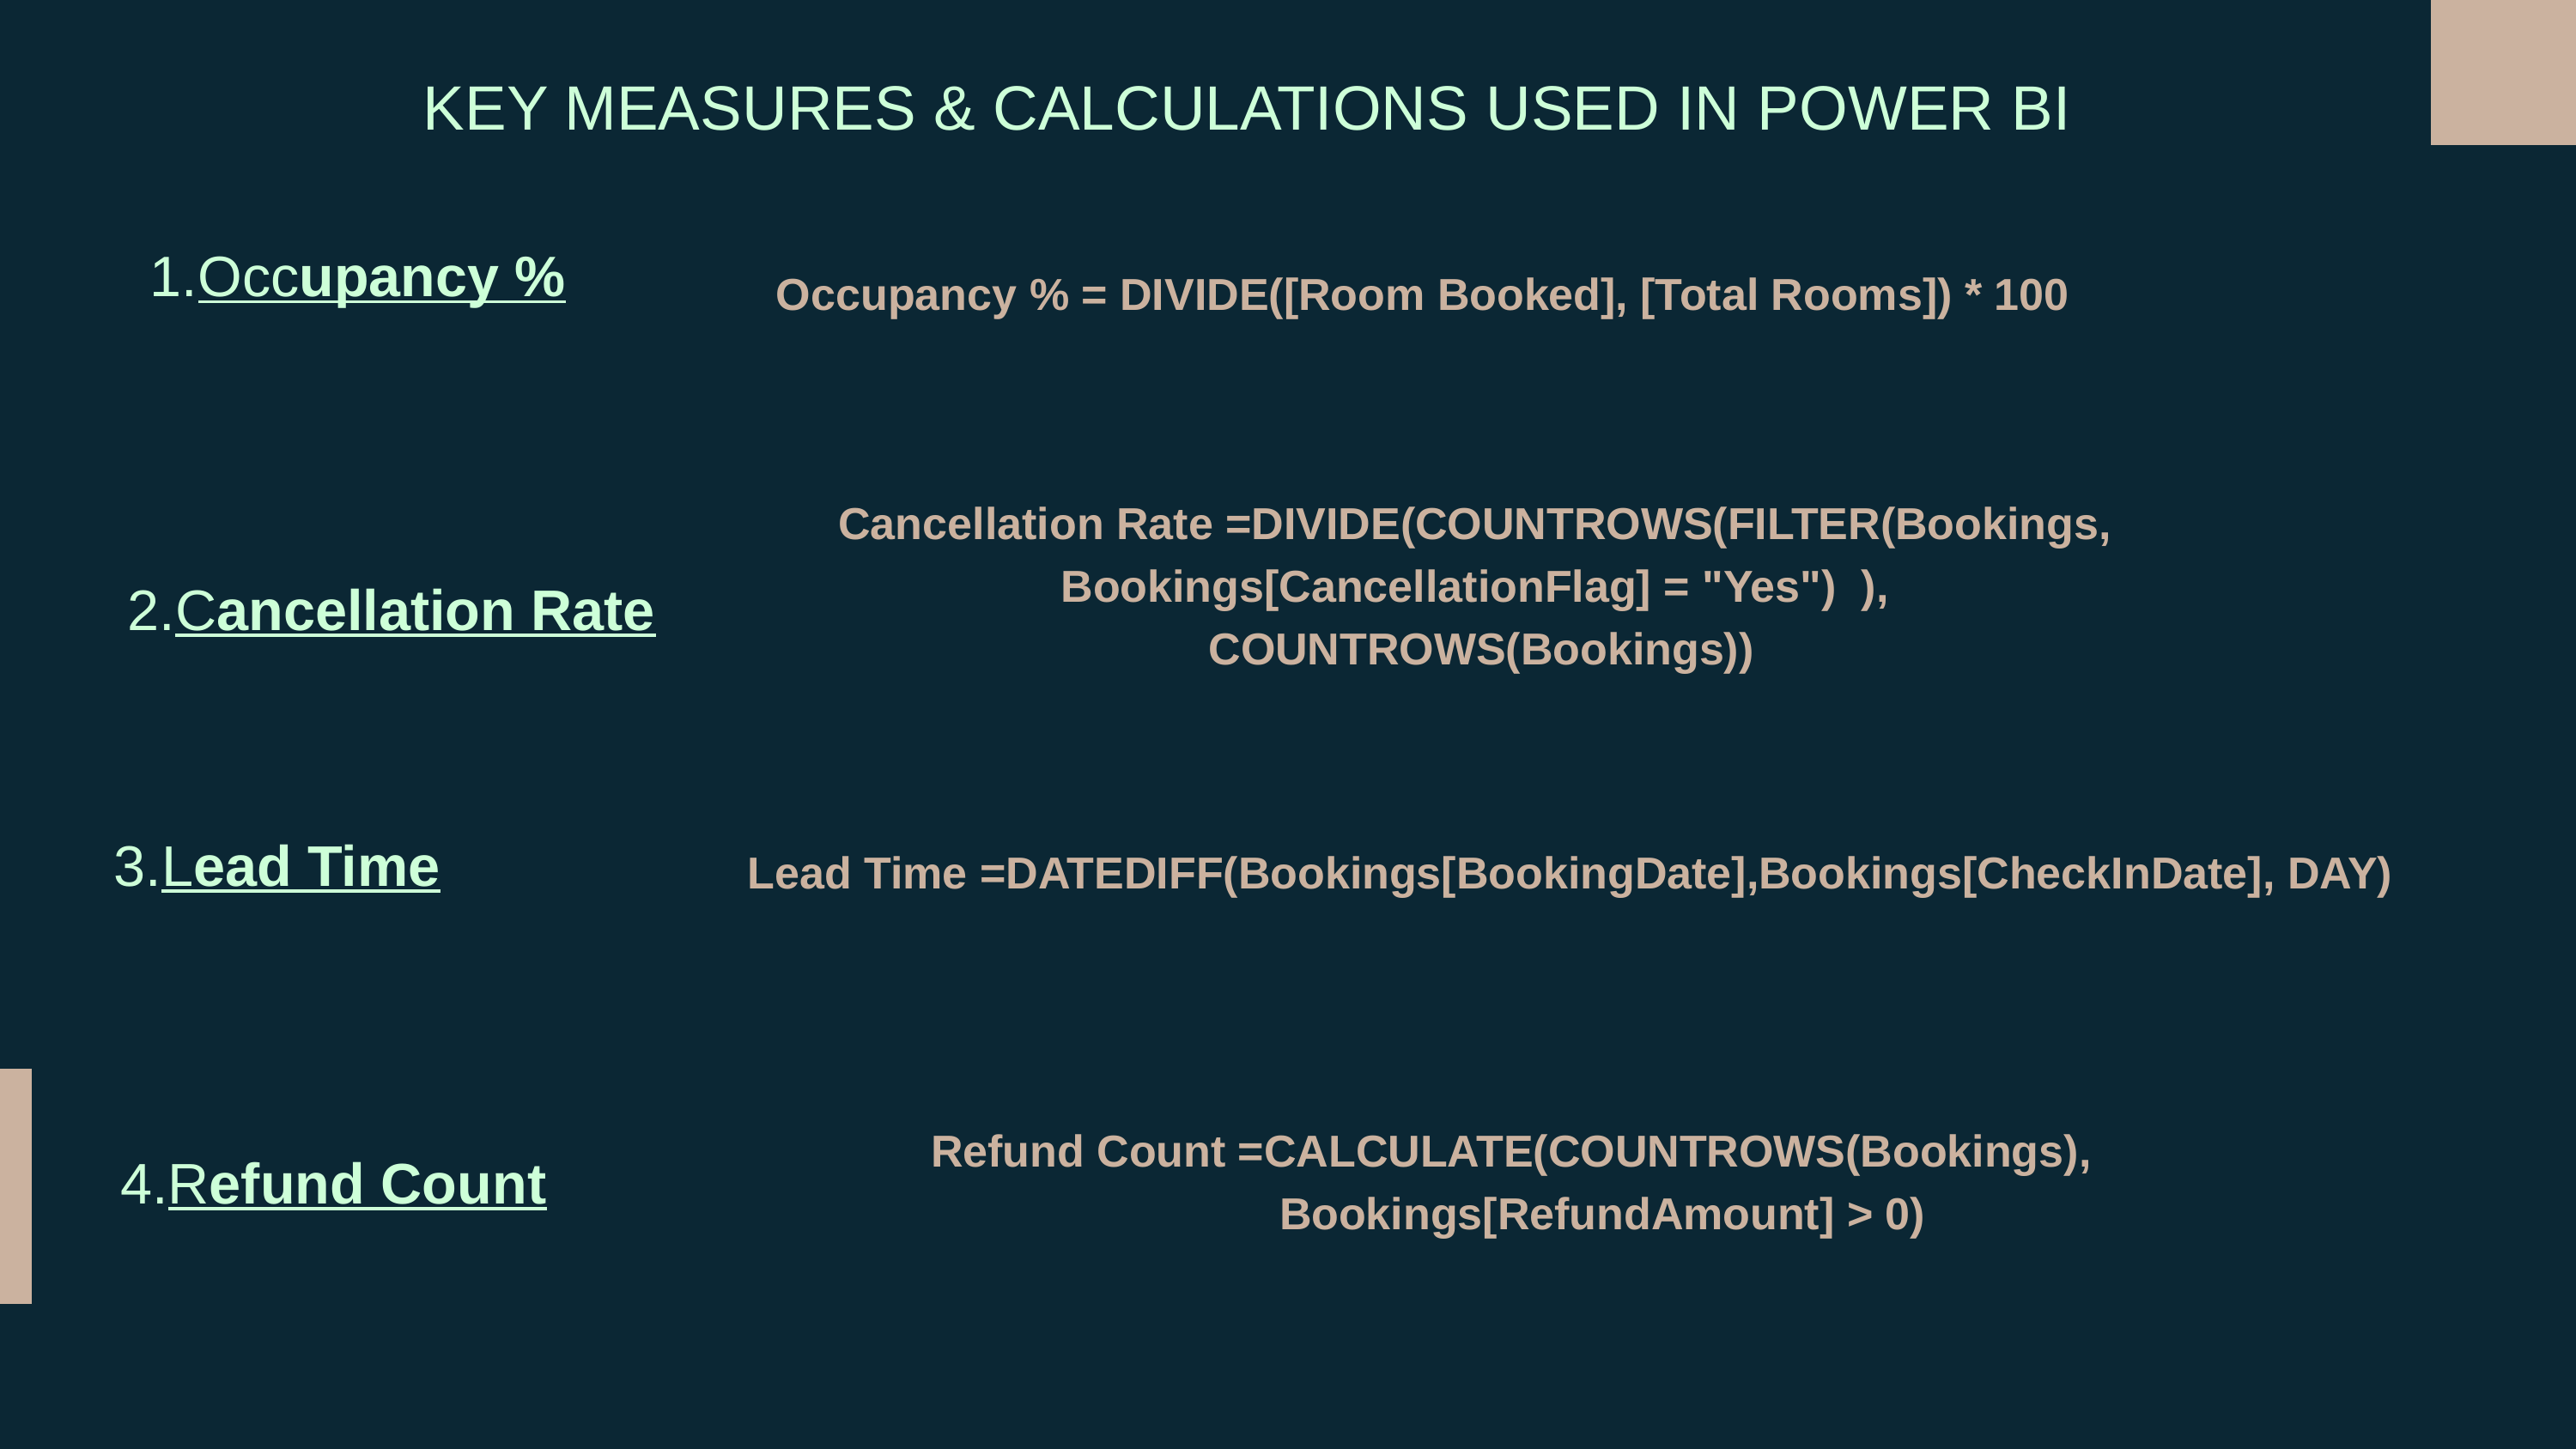

KEY MEASURES & CALCULATIONS USED IN POWER BI

Occupancy % = DIVIDE([Room Booked], [Total Rooms]) * 100

Occupancy %

 Cancellation Rate =DIVIDE(COUNTROWS(FILTER(Bookings,
 Bookings[CancellationFlag] = "Yes")  ),
  COUNTROWS(Bookings))

2.Cancellation Rate

3.Lead Time

                       Lead Time =DATEDIFF(Bookings[BookingDate],Bookings[CheckInDate], DAY)

                       Refund Count =CALCULATE(COUNTROWS(Bookings),
                                                   Bookings[RefundAmount] > 0)

4.Refund Count